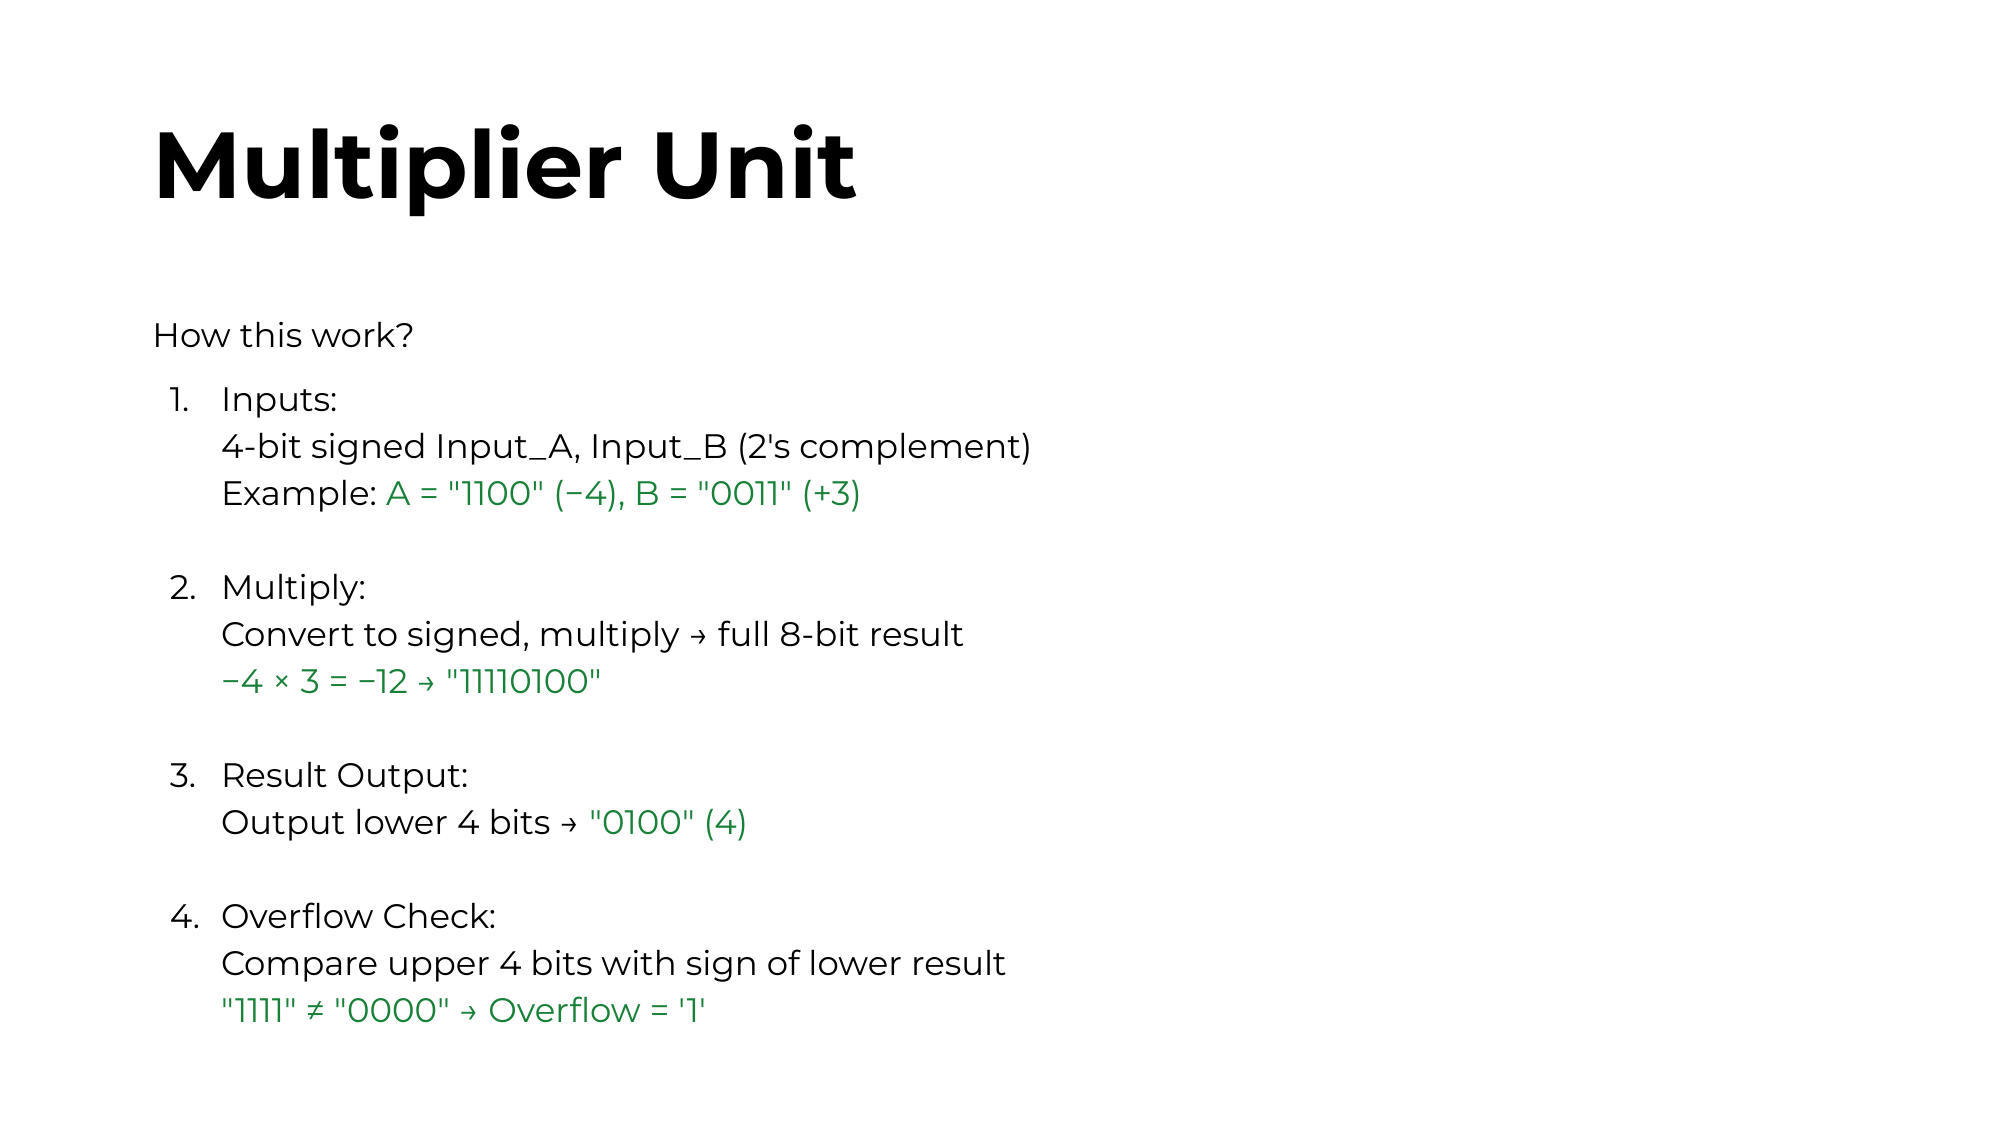

# Multiplier Unit
How this work?
Inputs:
	4-bit signed Input_A, Input_B (2's complement)
	Example: A = "1100" (−4), B = "0011" (+3)
Multiply:
	Convert to signed, multiply → full 8-bit result
	−4 × 3 = −12 → "11110100"
Result Output:
	Output lower 4 bits → "0100" (4)
Overflow Check:
	Compare upper 4 bits with sign of lower result
	"1111" ≠ "0000" → Overflow = '1'